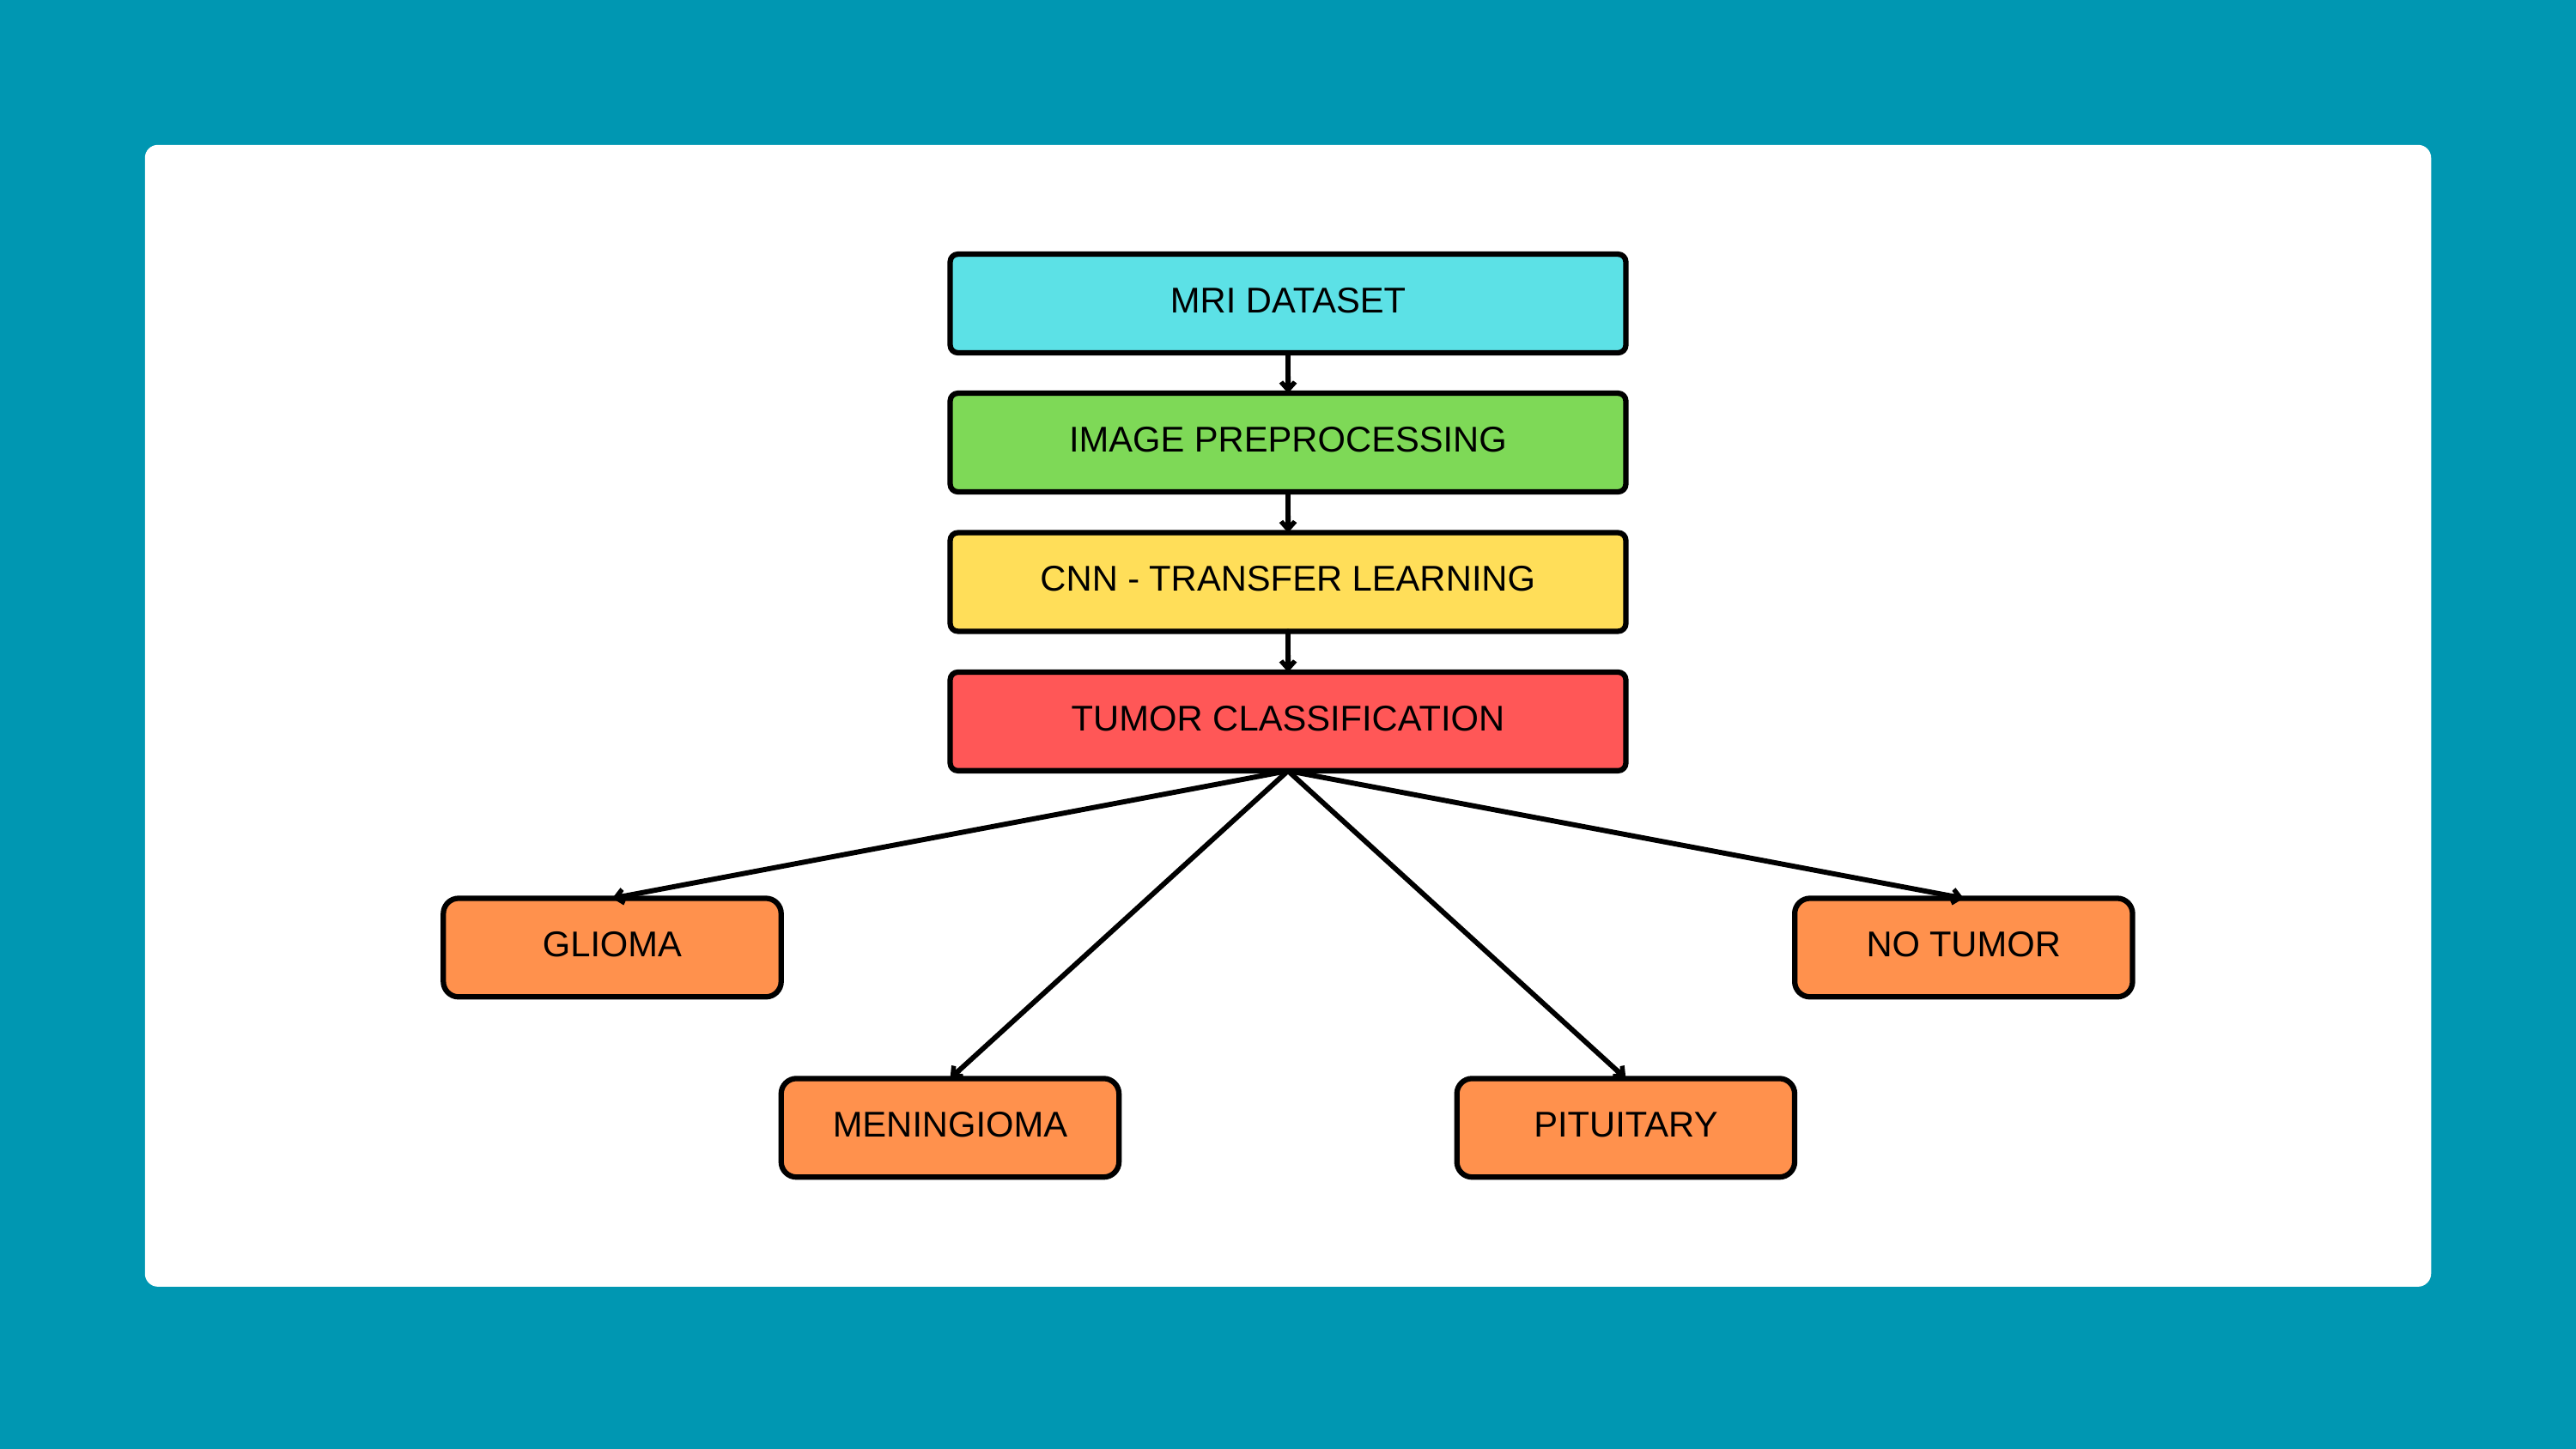

MRI DATASET

IMAGE PREPROCESSING

CNN - TRANSFER LEARNING

TUMOR CLASSIFICATION

GLIOMA

NO TUMOR

MENINGIOMA

PITUITARY